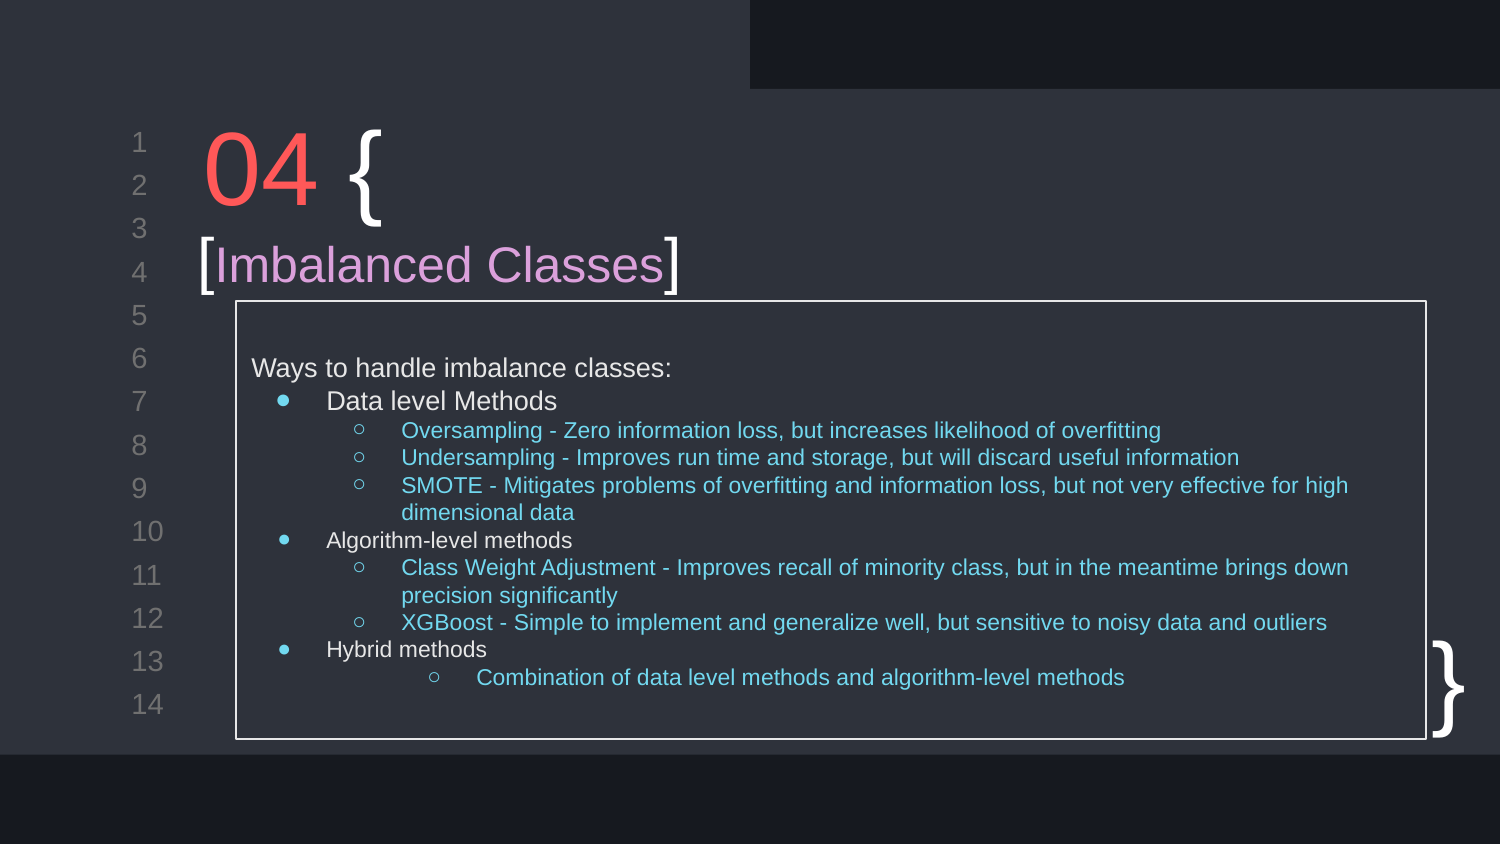

# 04 {
[Imbalanced Classes]
Ways to handle imbalance classes:
Data level Methods
Oversampling - Zero information loss, but increases likelihood of overfitting
Undersampling - Improves run time and storage, but will discard useful information
SMOTE - Mitigates problems of overfitting and information loss, but not very effective for high dimensional data
Algorithm-level methods
Class Weight Adjustment - Improves recall of minority class, but in the meantime brings down precision significantly
XGBoost - Simple to implement and generalize well, but sensitive to noisy data and outliers
Hybrid methods
Combination of data level methods and algorithm-level methods
}